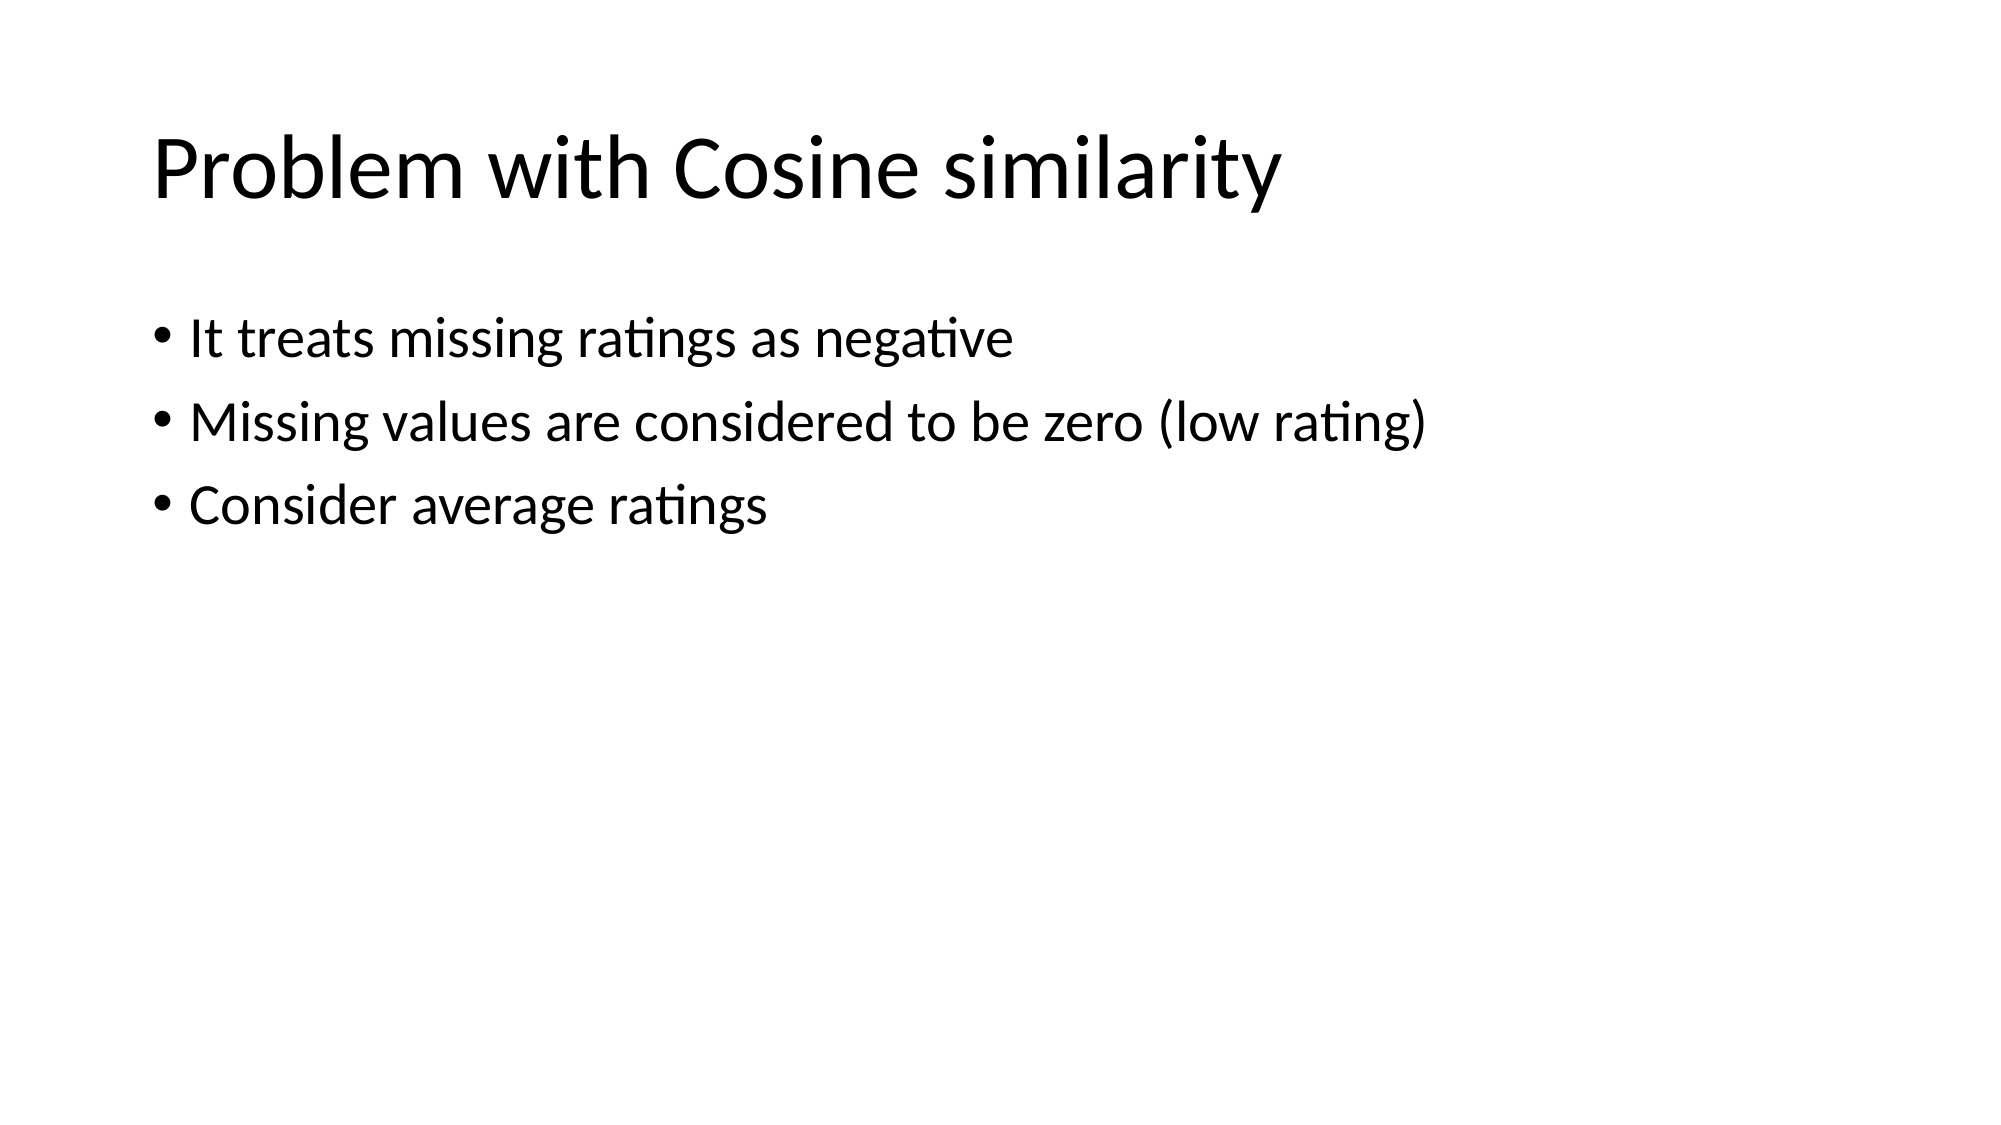

# Problem with Cosine similarity
It treats missing ratings as negative
Missing values are considered to be zero (low rating)
Consider average ratings